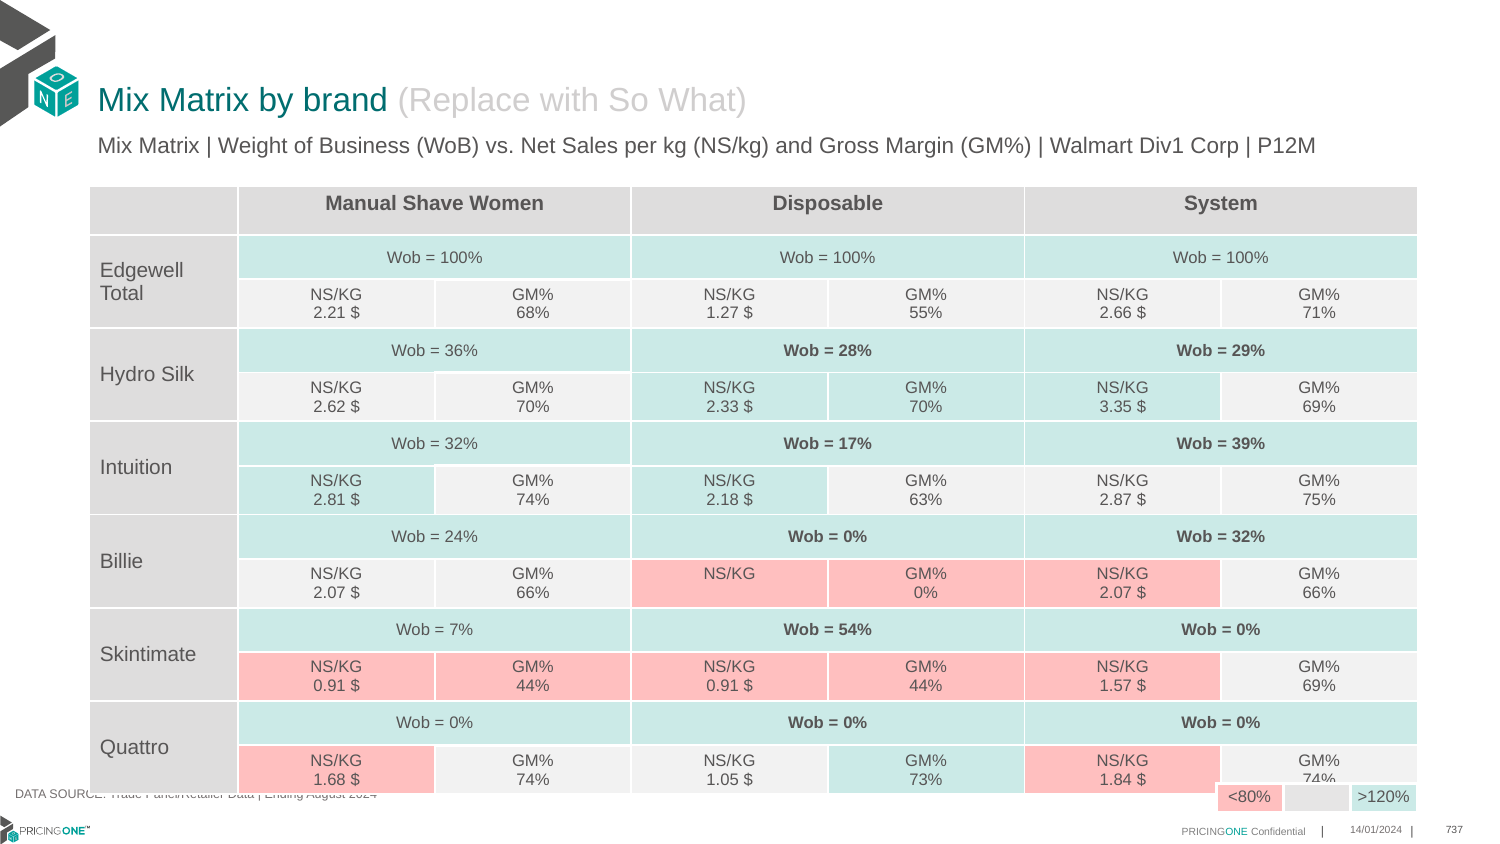

# Mix Matrix by brand (Replace with So What)
Mix Matrix | Weight of Business (WoB) vs. Net Sales per kg (NS/kg) and Gross Margin (GM%) | Walmart Div1 Corp | P12M
|  | Manual Shave Women |  | Disposable |  | System |  |
| --- | --- | --- | --- | --- | --- | --- |
| Edgewell Total | Wob = 100% |  | Wob = 100% |  | Wob = 100% |  |
|  | NS/KG 2.21 $ | GM% 68% | NS/KG 1.27 $ | GM% 55% | NS/KG 2.66 $ | GM% 71% |
| Hydro Silk | Wob = 36% |  | Wob = 28% |  | Wob = 29% |  |
|  | NS/KG 2.62 $ | GM% 70% | NS/KG 2.33 $ | GM% 70% | NS/KG 3.35 $ | GM% 69% |
| Intuition | Wob = 32% |  | Wob = 17% |  | Wob = 39% |  |
|  | NS/KG 2.81 $ | GM% 74% | NS/KG 2.18 $ | GM% 63% | NS/KG 2.87 $ | GM% 75% |
| Billie | Wob = 24% |  | Wob = 0% |  | Wob = 32% |  |
|  | NS/KG 2.07 $ | GM% 66% | NS/KG | GM% 0% | NS/KG 2.07 $ | GM% 66% |
| Skintimate | Wob = 7% |  | Wob = 54% |  | Wob = 0% |  |
|  | NS/KG 0.91 $ | GM% 44% | NS/KG 0.91 $ | GM% 44% | NS/KG 1.57 $ | GM% 69% |
| Quattro | Wob = 0% |  | Wob = 0% |  | Wob = 0% |  |
|  | NS/KG 1.68 $ | GM% 74% | NS/KG 1.05 $ | GM% 73% | NS/KG 1.84 $ | GM% 74% |
DATA SOURCE: Trade Panel/Retailer Data | Ending August 2024
| <80% |  | >120% |
| --- | --- | --- |

14/01/2024
737